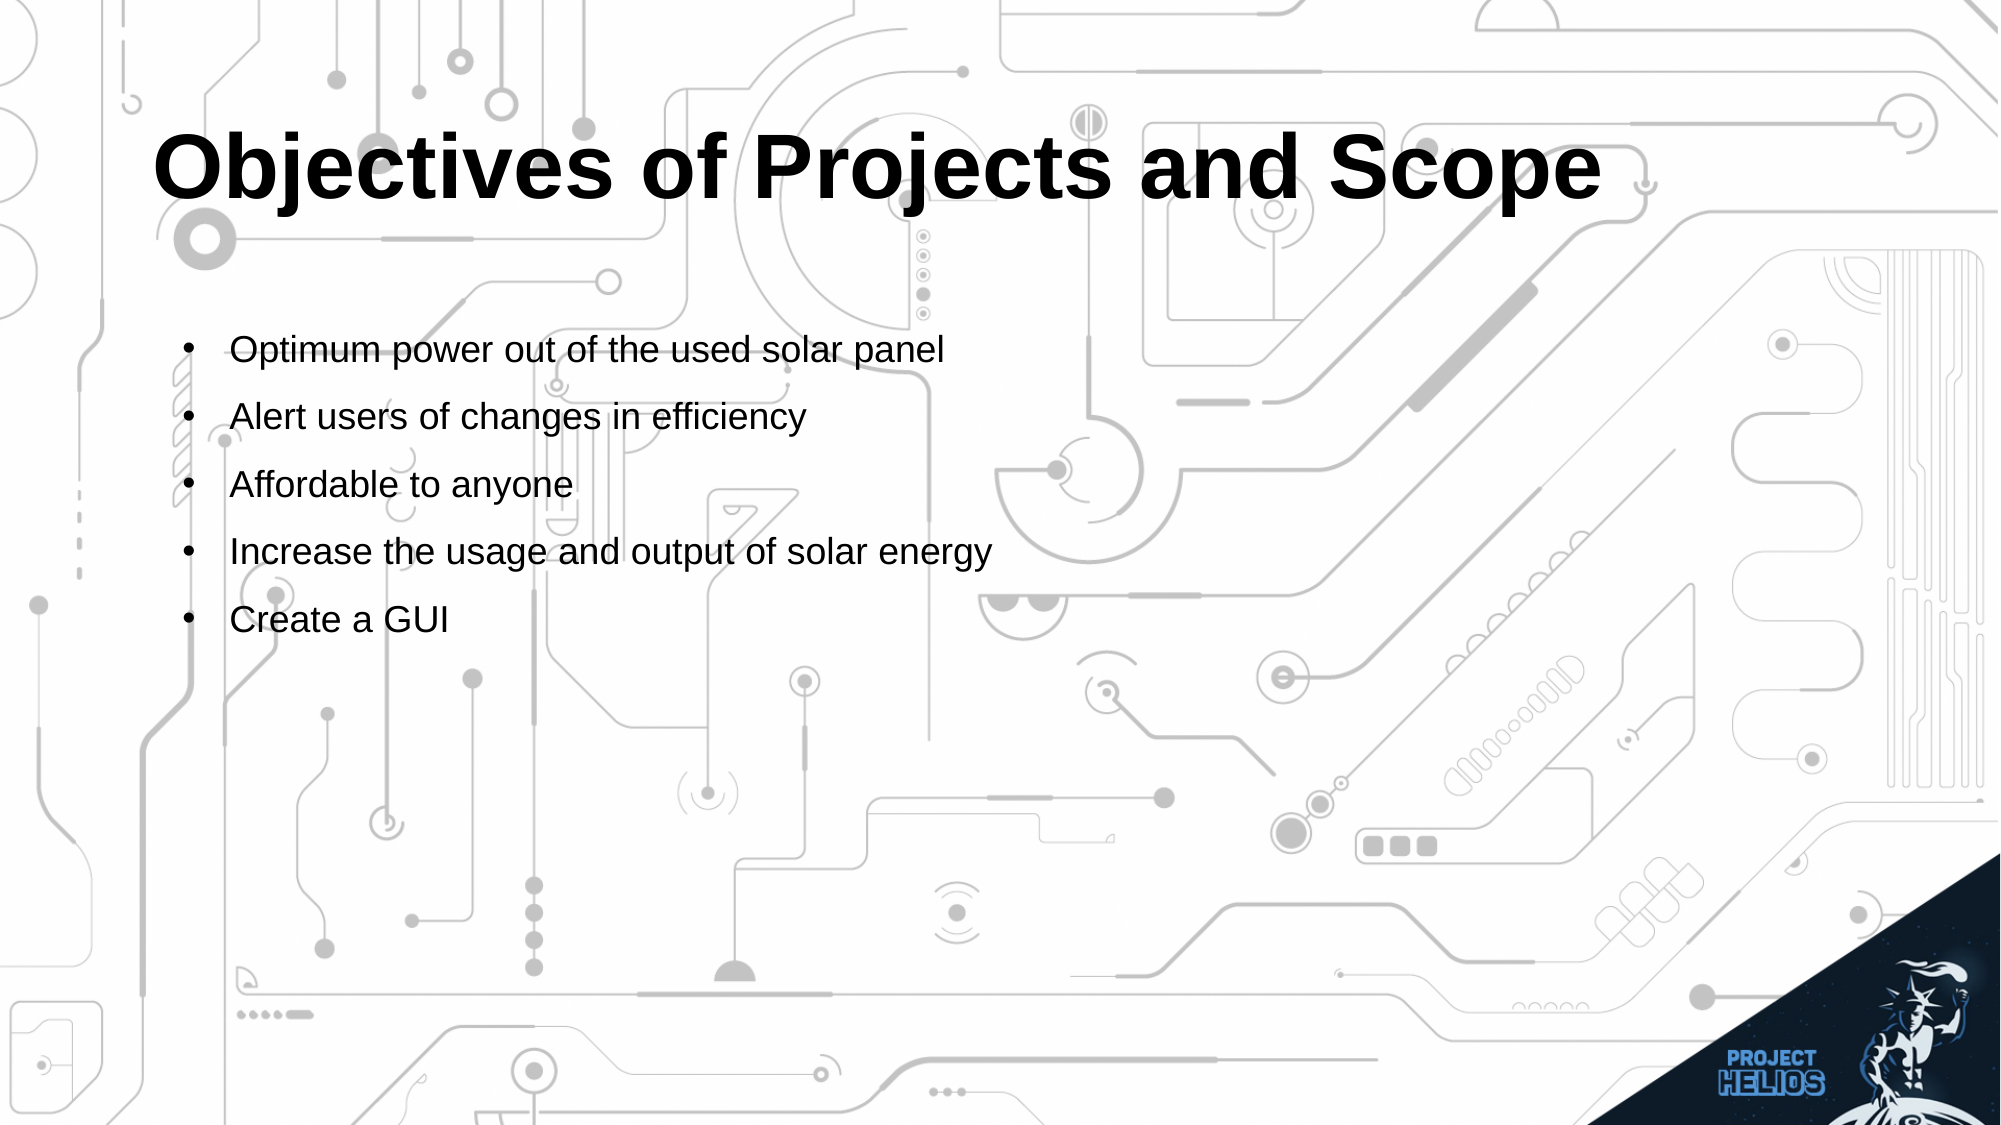

# Objectives of Projects and Scope
Optimum power out of the used solar panel
Alert users of changes in efficiency
Affordable to anyone
Increase the usage and output of solar energy
Create a GUI